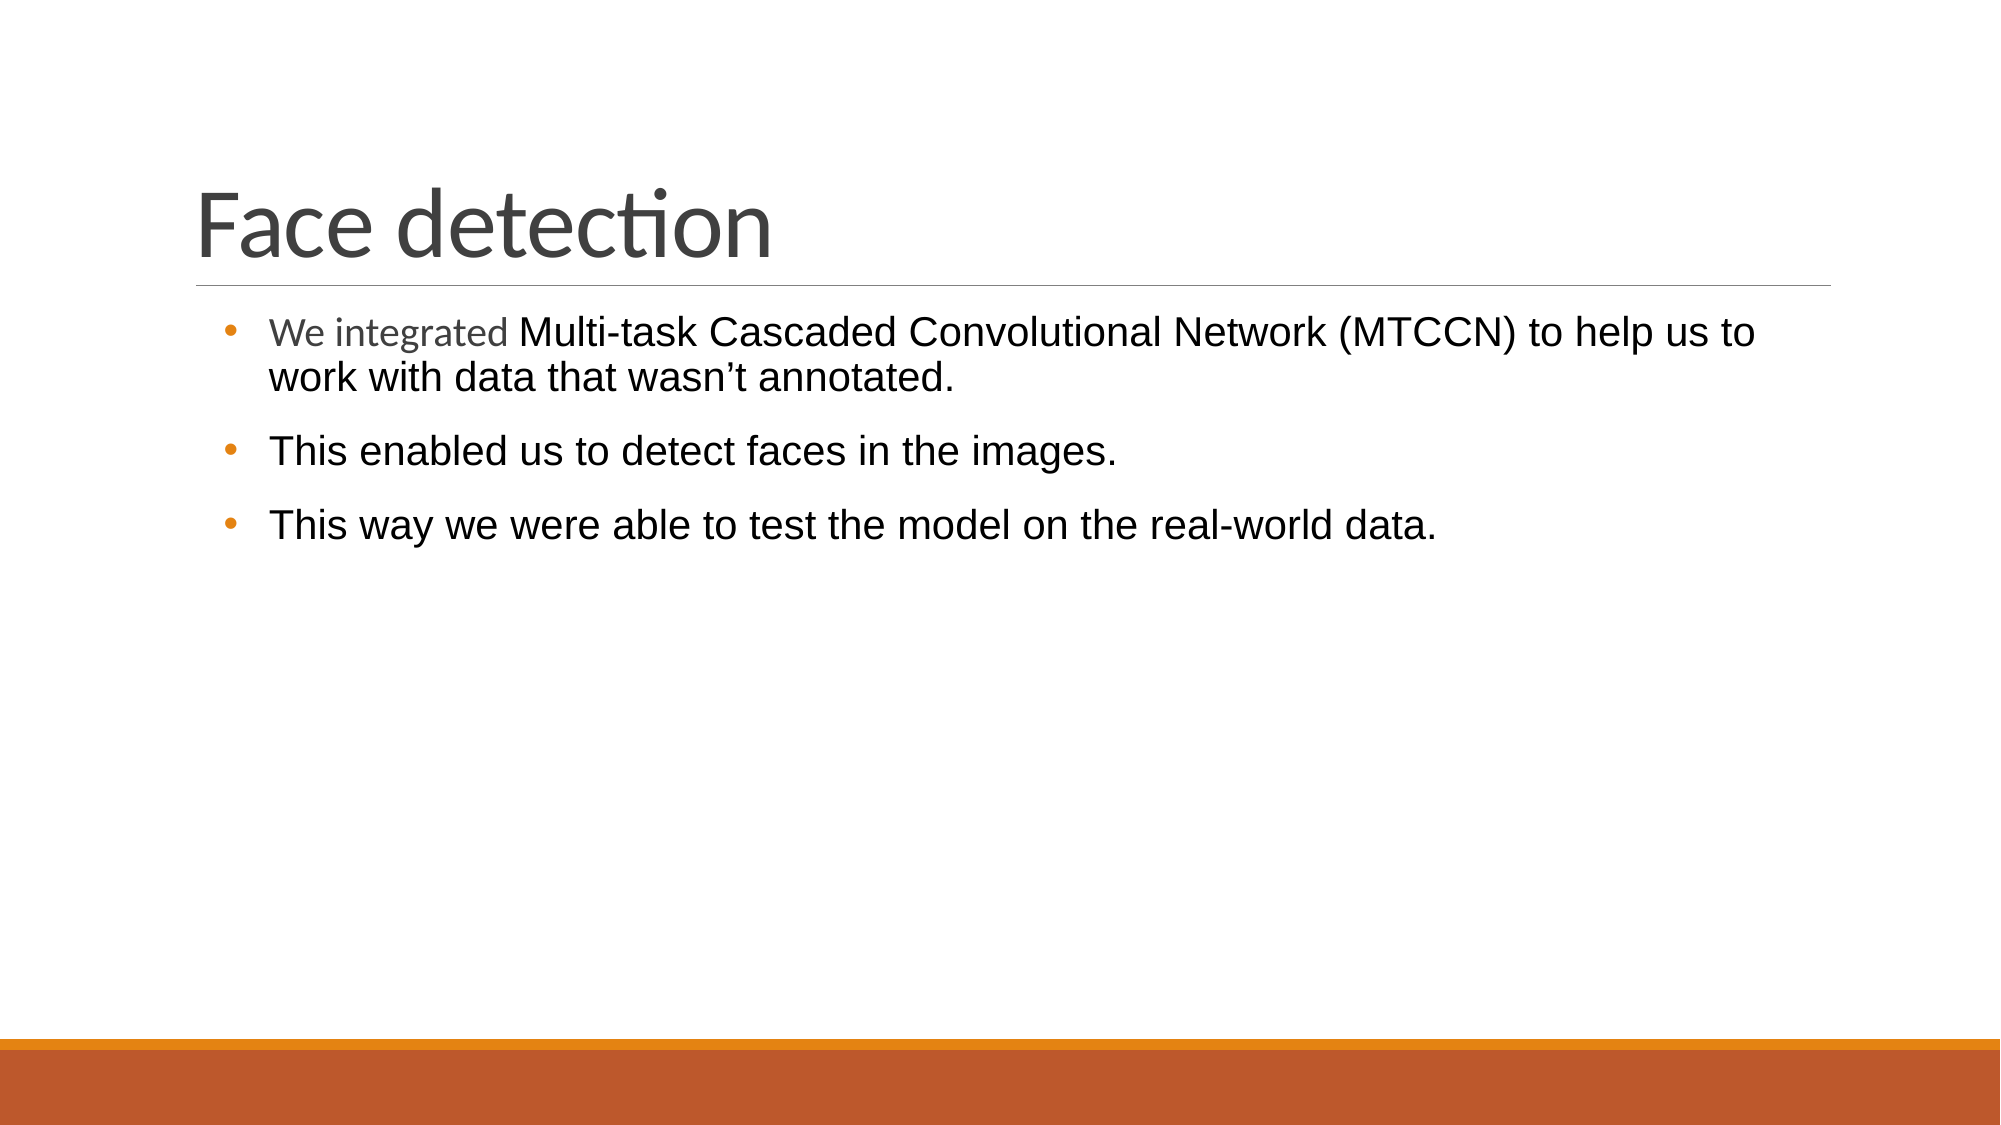

# Face detection
We integrated Multi-task Cascaded Convolutional Network (MTCCN) to help us to work with data that wasn’t annotated.
This enabled us to detect faces in the images.
This way we were able to test the model on the real-world data.